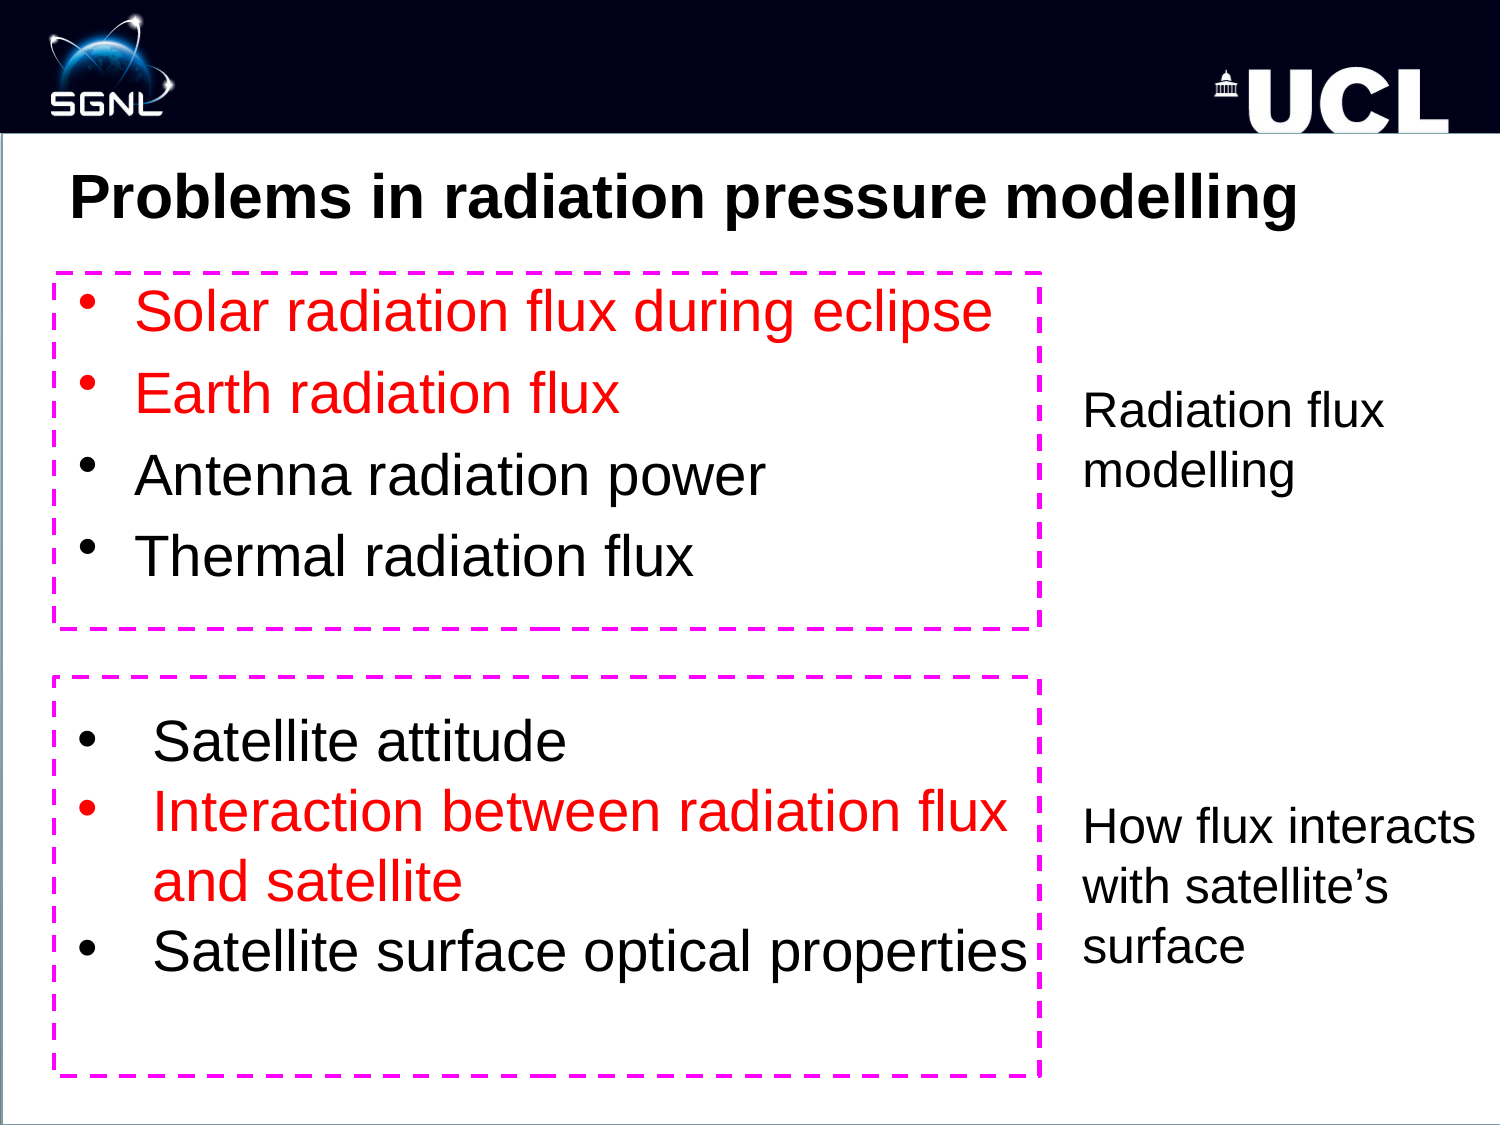

z
# Problems in radiation pressure modelling
Solar radiation flux during eclipse
Earth radiation flux
Antenna radiation power
Thermal radiation flux

Radiation flux modelling

Satellite attitude
Interaction between radiation flux and satellite
Satellite surface optical properties
How flux interacts with satellite’s surface